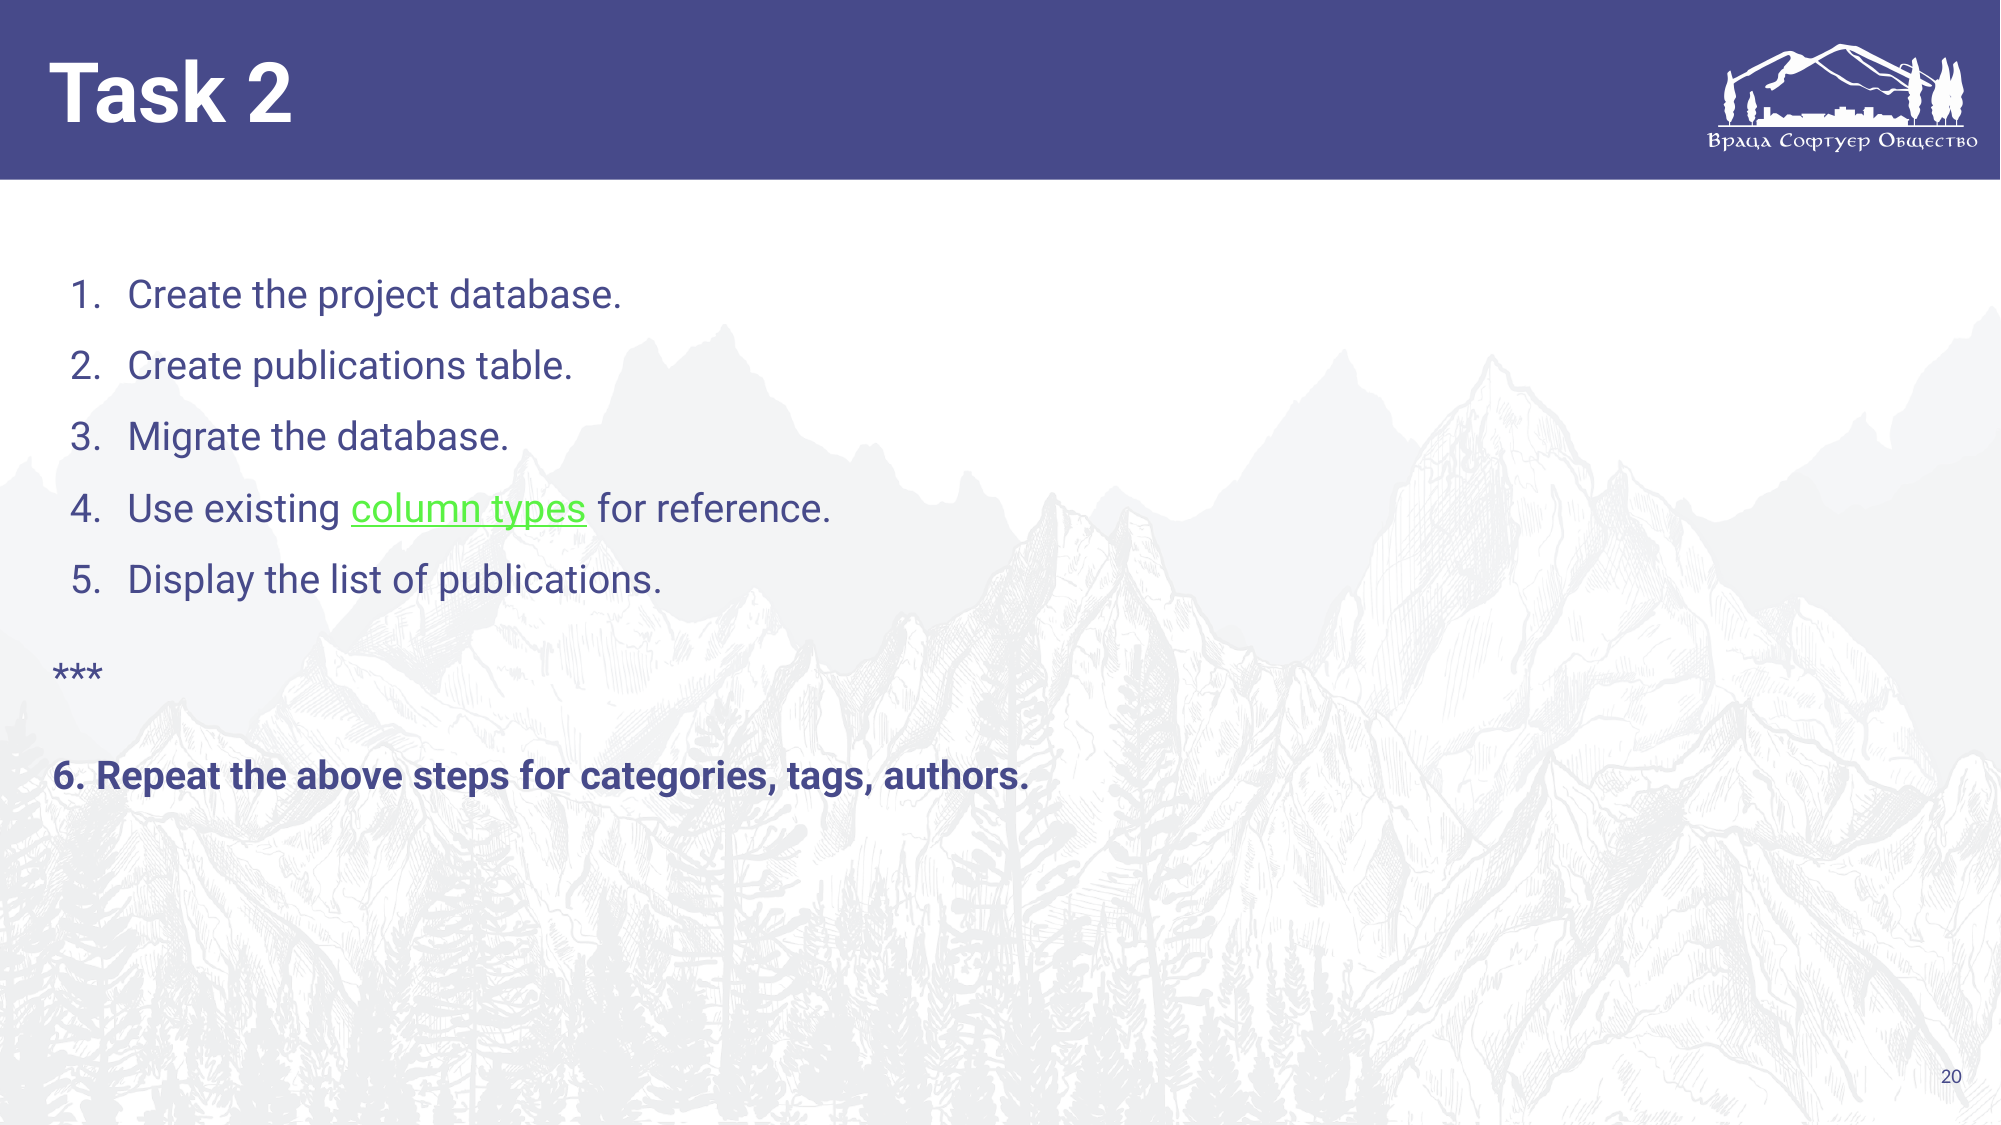

# Task 2
Create the project database.
Create publications table.
Migrate the database.
Use existing column types for reference.
Display the list of publications.
***
6. Repeat the above steps for categories, tags, authors.
20